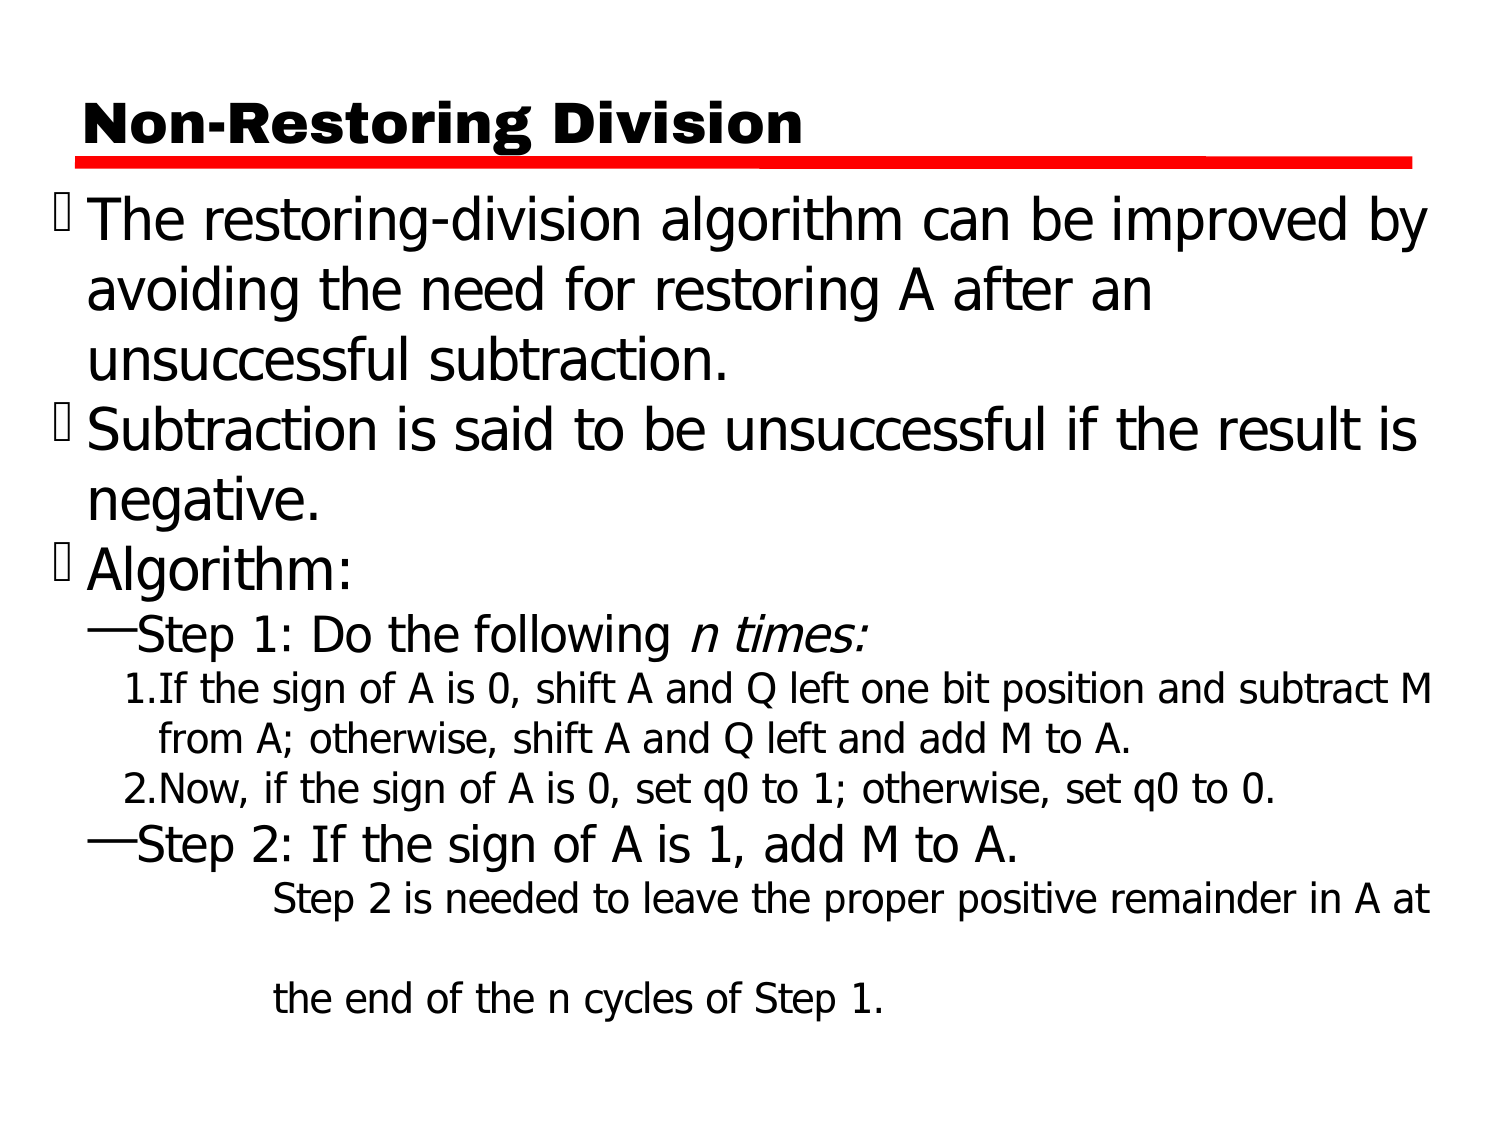

Non-Restoring Division
The restoring-division algorithm can be improved by avoiding the need for restoring A after an unsuccessful subtraction.
Subtraction is said to be unsuccessful if the result is negative.
Algorithm:
Step 1: Do the following n times:
If the sign of A is 0, shift A and Q left one bit position and subtract M from A; otherwise, shift A and Q left and add M to A.
Now, if the sign of A is 0, set q0 to 1; otherwise, set q0 to 0.
Step 2: If the sign of A is 1, add M to A.
                 Step 2 is needed to leave the proper positive remainder in A at
                 the end of the n cycles of Step 1.